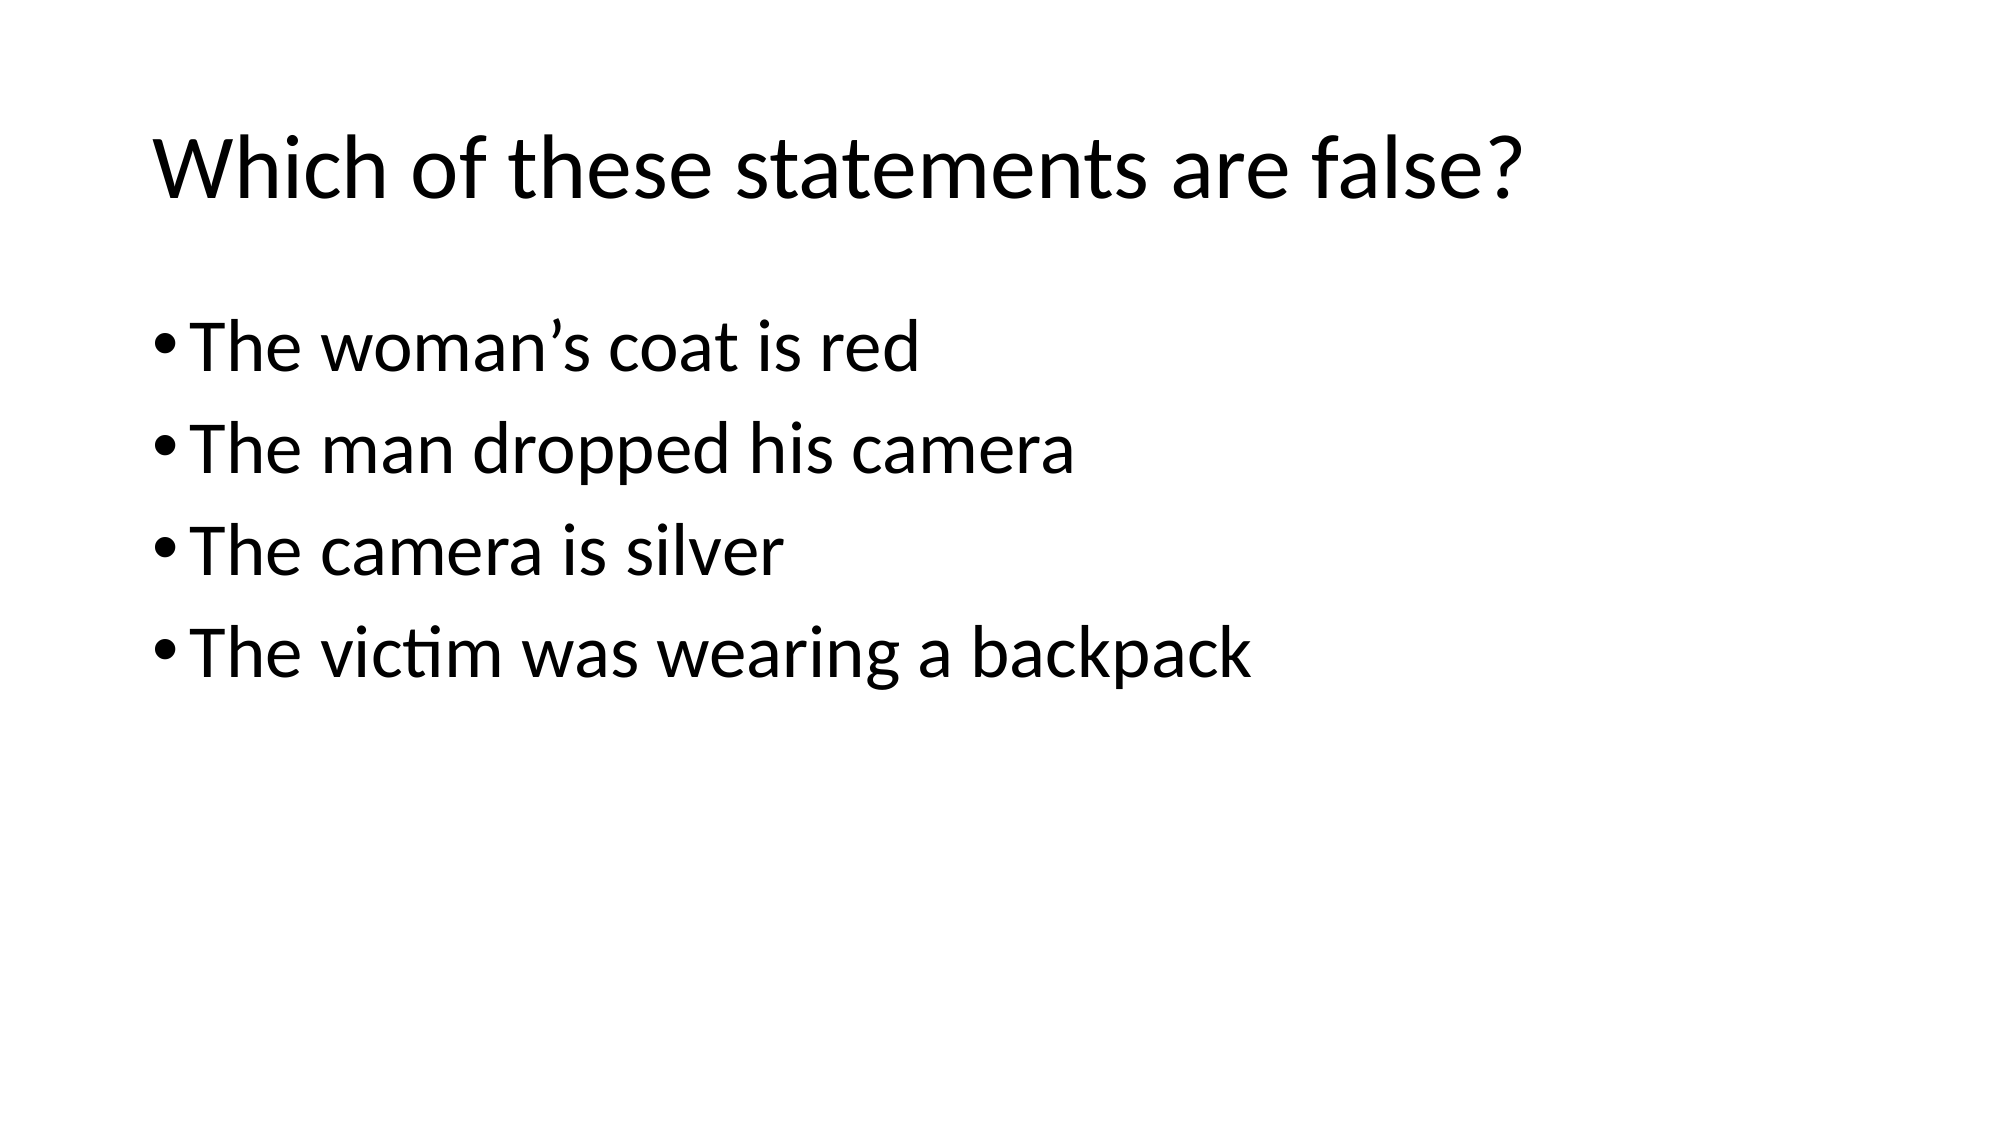

# Which of these statements are false?
The woman’s coat is red
The man dropped his camera
The camera is silver
The victim was wearing a backpack